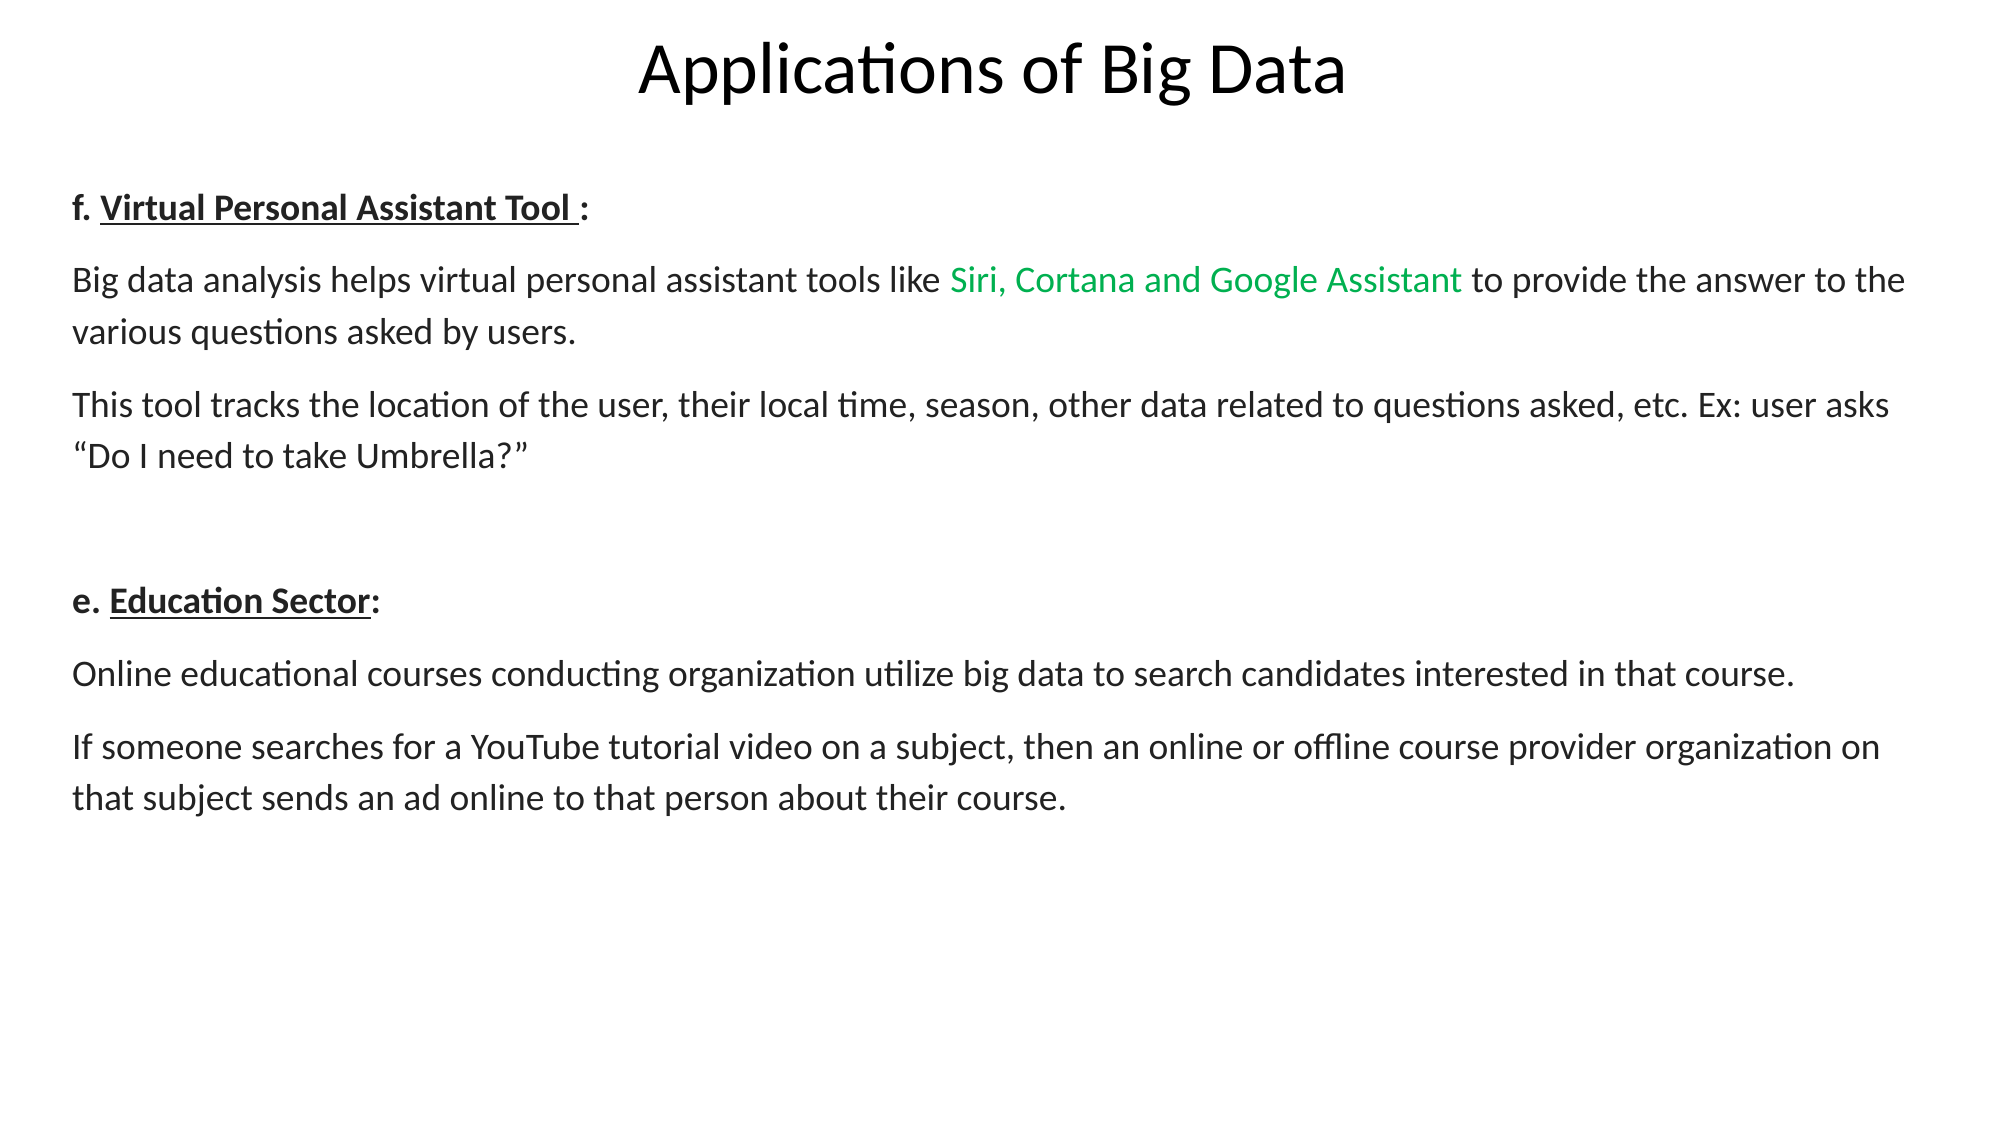

# Applications of Big Data
f. Virtual Personal Assistant Tool :
Big data analysis helps virtual personal assistant tools like Siri, Cortana and Google Assistant to provide the answer to the various questions asked by users.
This tool tracks the location of the user, their local time, season, other data related to questions asked, etc. Ex: user asks “Do I need to take Umbrella?”

e. Education Sector:
Online educational courses conducting organization utilize big data to search candidates interested in that course.
If someone searches for a YouTube tutorial video on a subject, then an online or offline course provider organization on that subject sends an ad online to that person about their course.